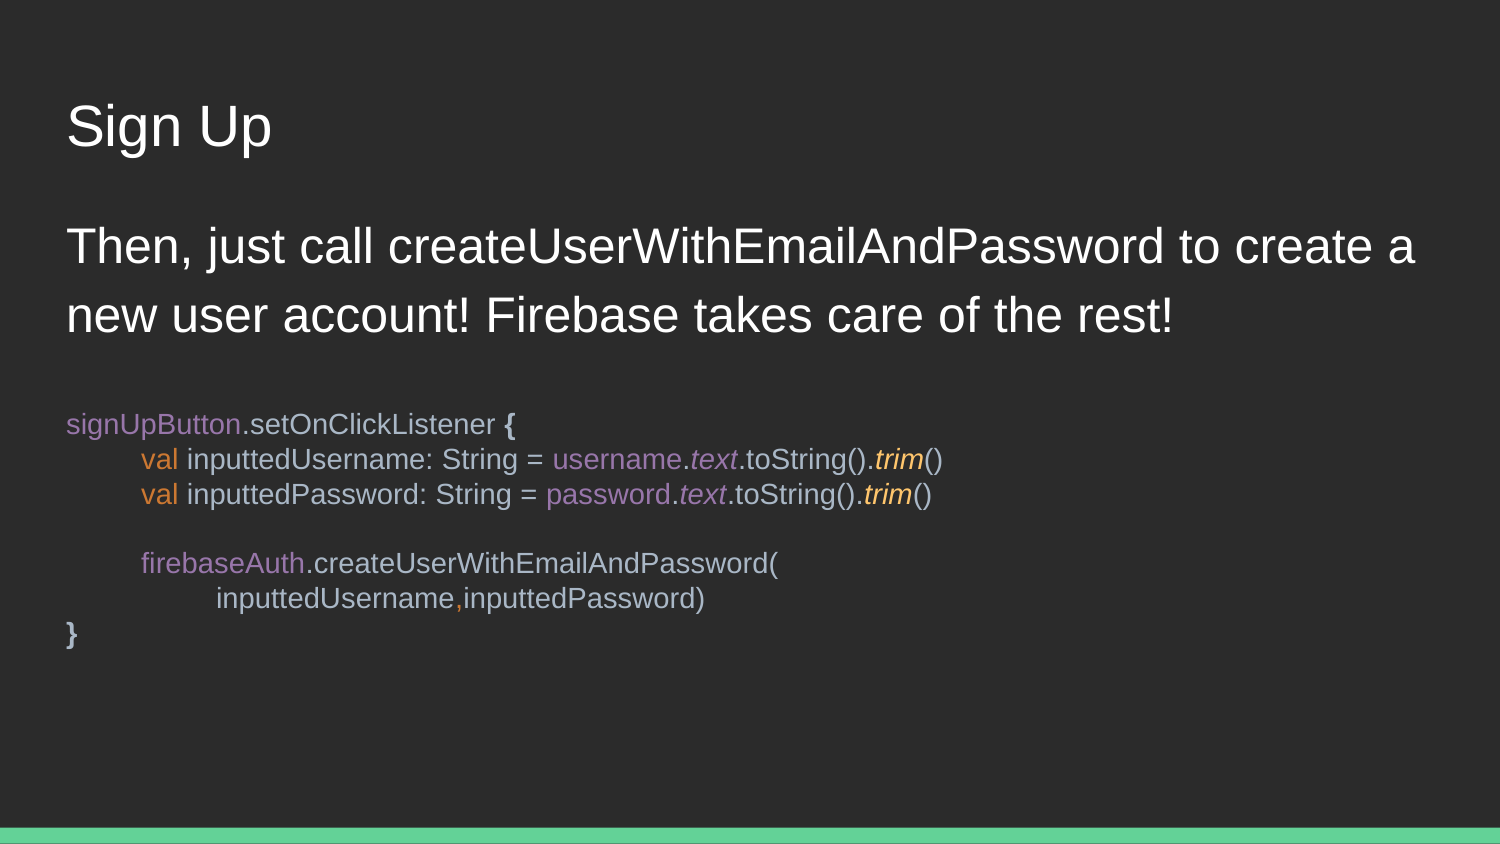

# Sign Up
Then, just call createUserWithEmailAndPassword to create a new user account! Firebase takes care of the rest!
signUpButton.setOnClickListener {
val inputtedUsername: String = username.text.toString().trim()
val inputtedPassword: String = password.text.toString().trim()

firebaseAuth.createUserWithEmailAndPassword(
inputtedUsername,inputtedPassword)
}